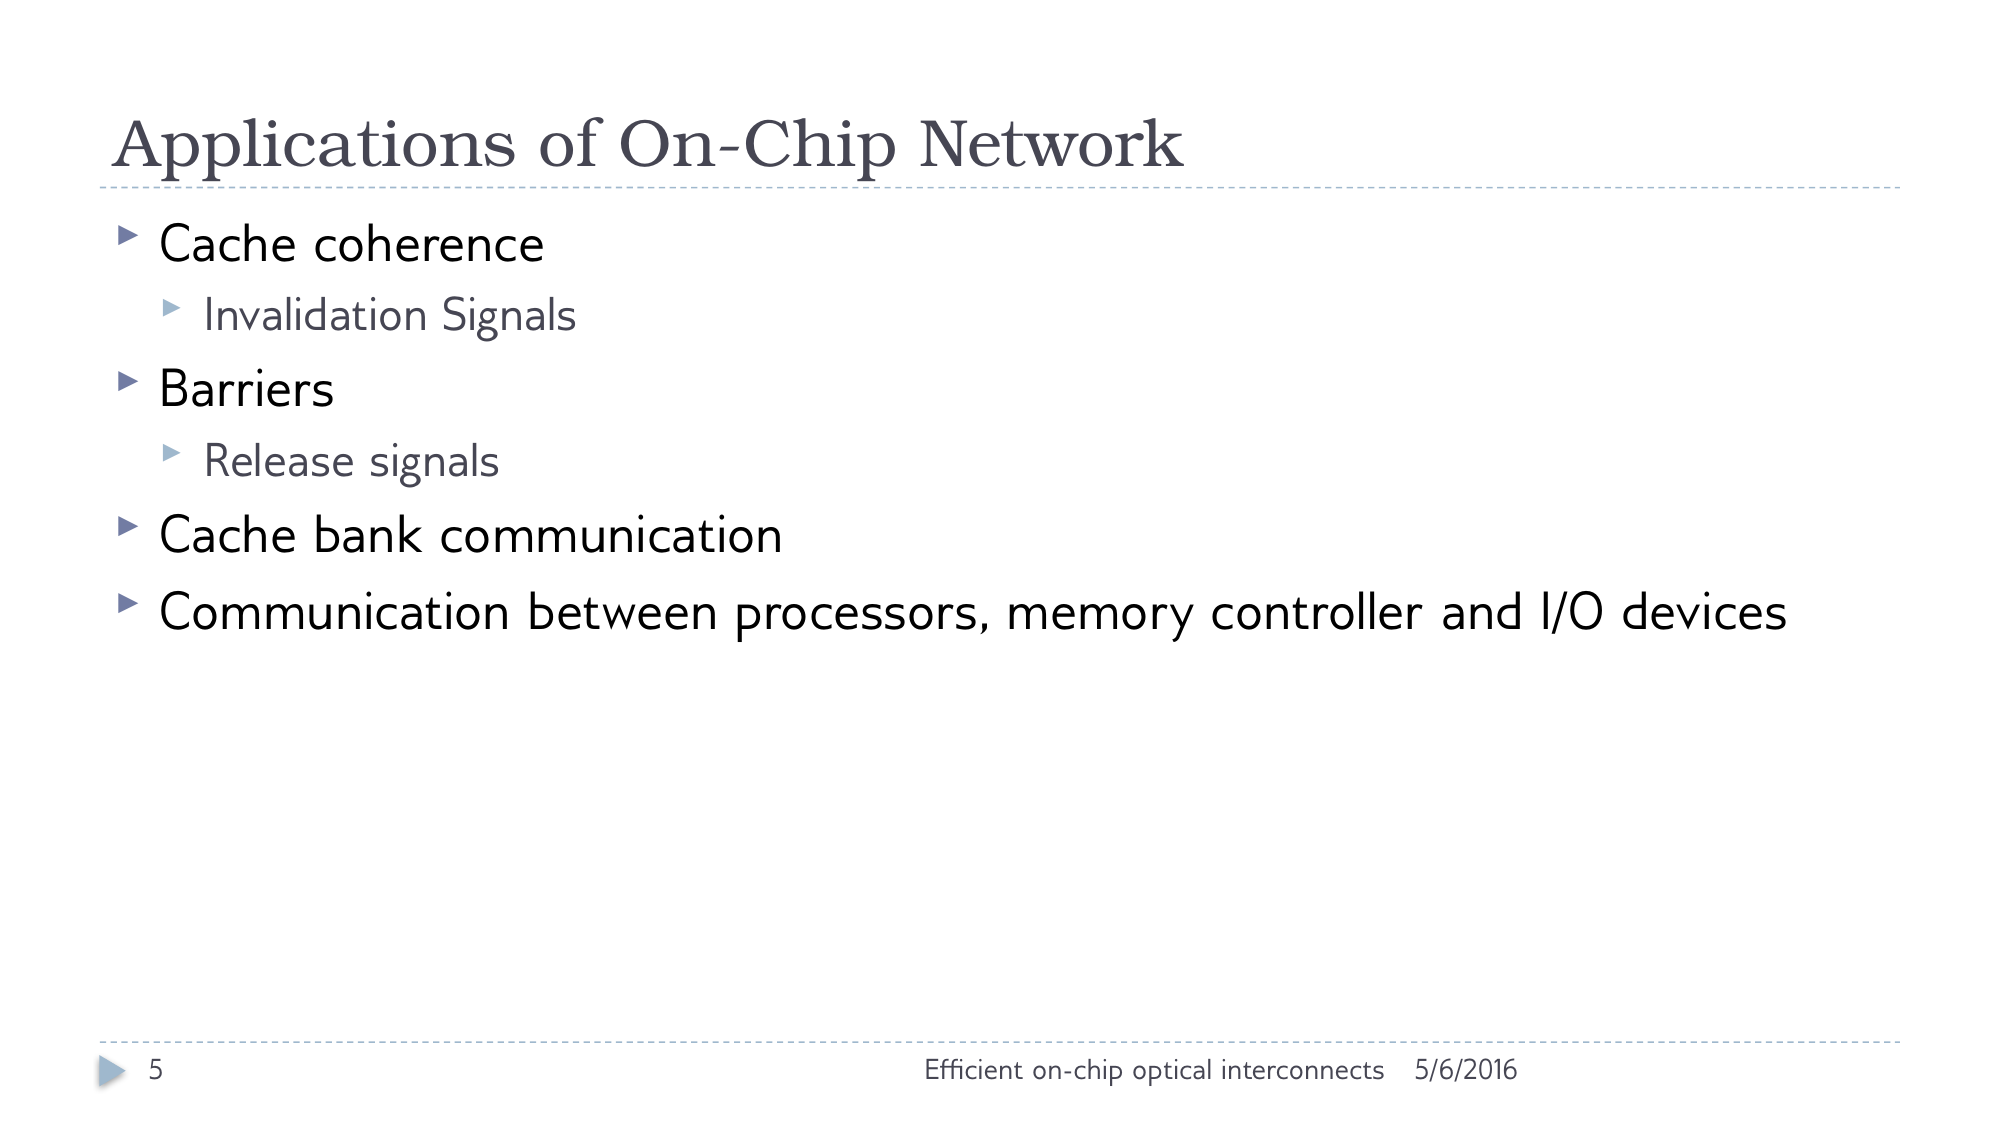

# Applications of On-Chip Network
Cache coherence
Invalidation Signals
Barriers
Release signals
Cache bank communication
Communication between processors, memory controller and I/O devices
5
Efficient on-chip optical interconnects
5/6/2016